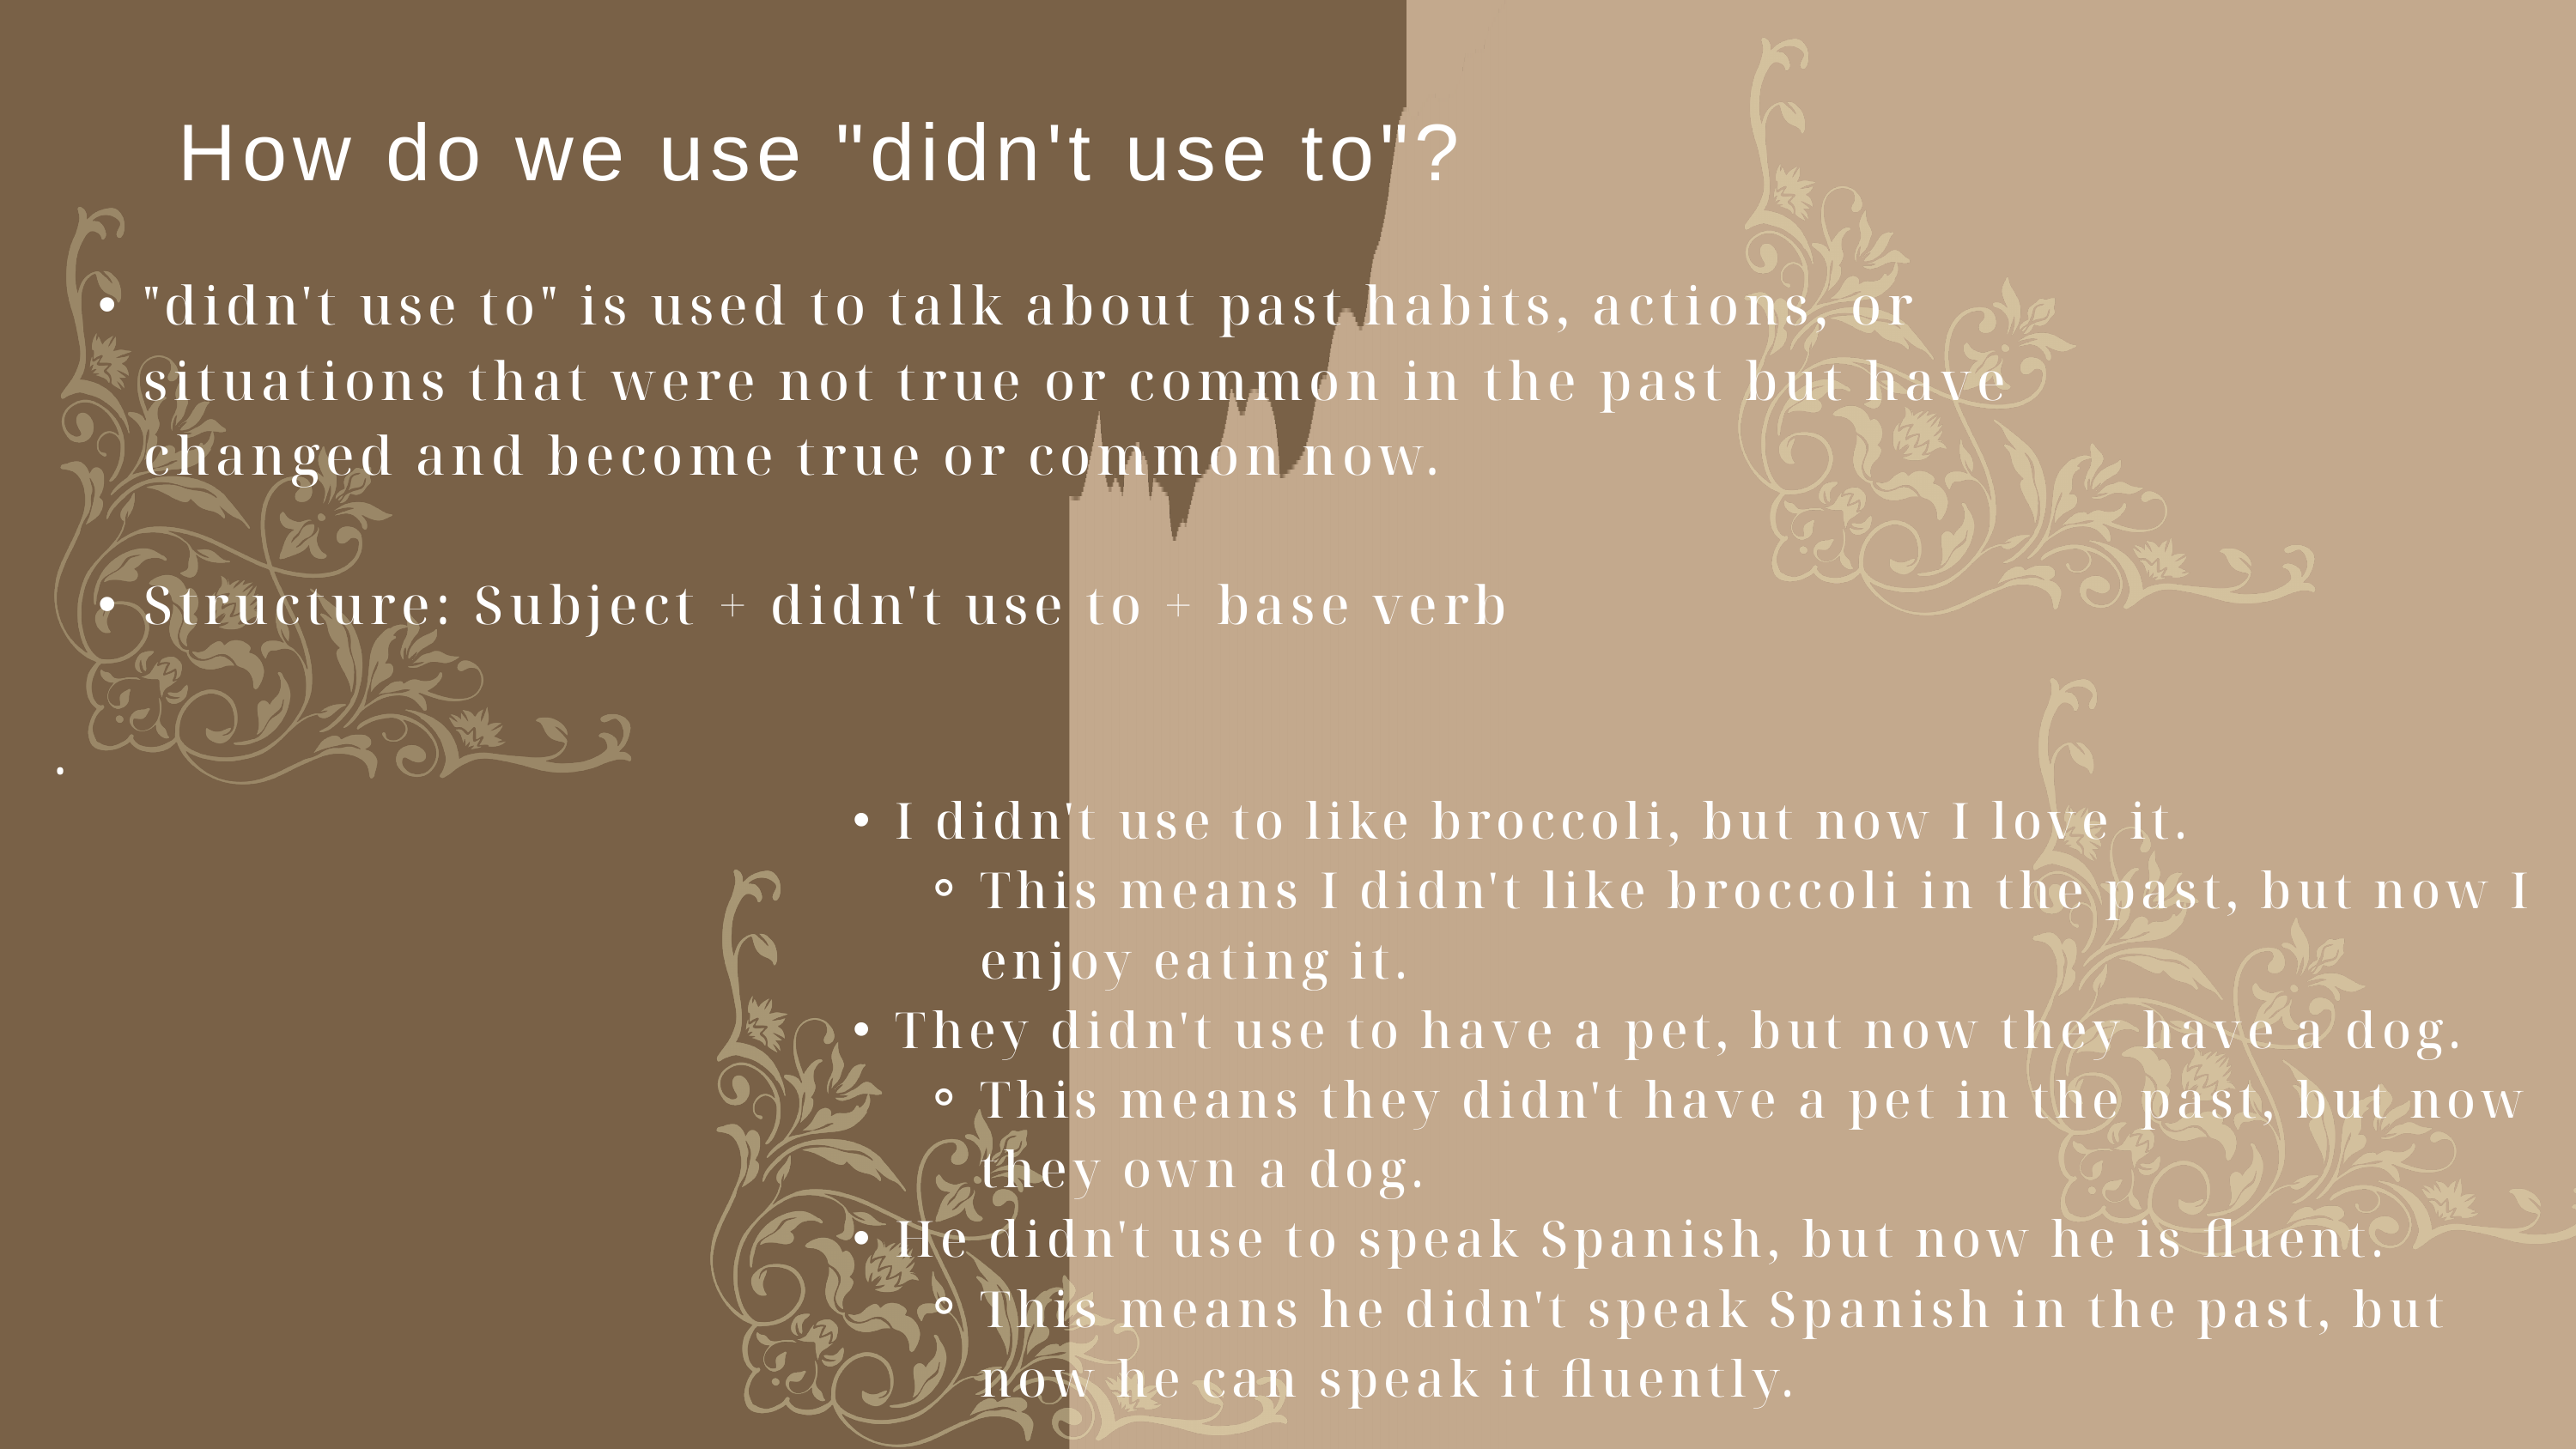

How do we use "didn't use to"?

"didn't use to" is used to talk about past habits, actions, or situations that were not true or common in the past but have changed and become true or common now.

Structure: Subject + didn't use to + base verb

.

I didn't use to like broccoli, but now I love it.
This means I didn't like broccoli in the past, but now I enjoy eating it.
They didn't use to have a pet, but now they have a dog.
This means they didn't have a pet in the past, but now they own a dog.
He didn't use to speak Spanish, but now he is fluent.
This means he didn't speak Spanish in the past, but now he can speak it fluently.